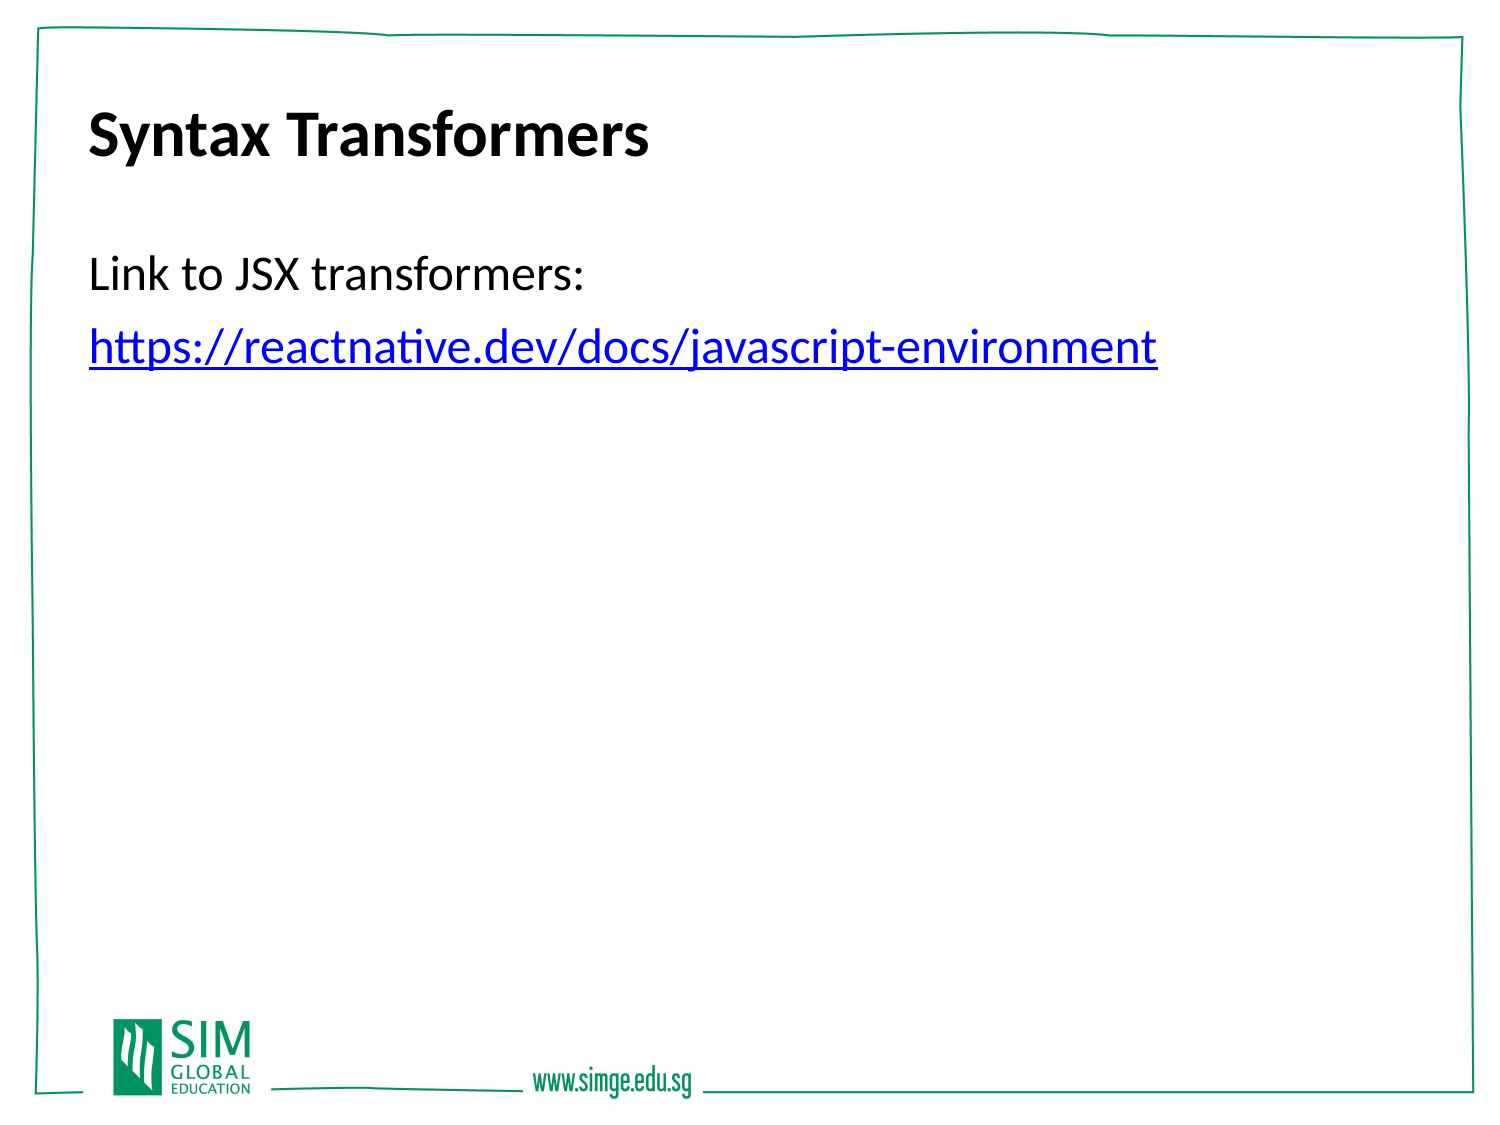

Syntax Transformers
Link to JSX transformers:
https://reactnative.dev/docs/javascript-environment